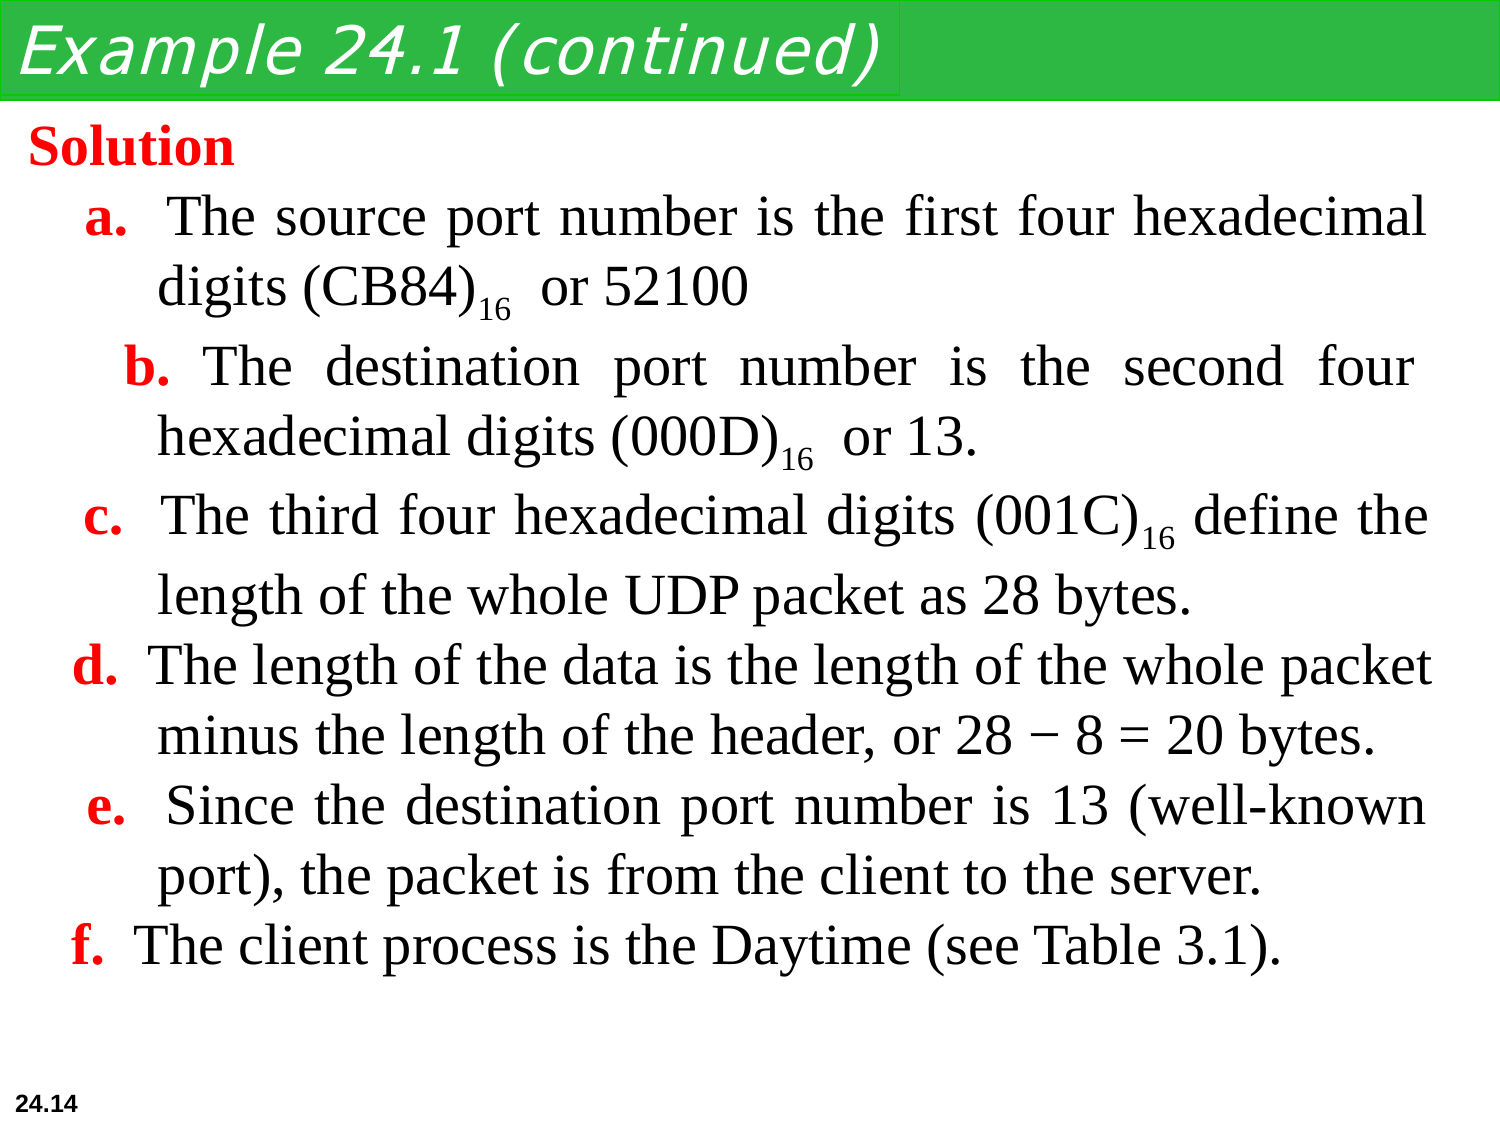

Example 24.1 (continued)
Solution
   a.  The source port number is the first four hexadecimal
         digits (CB84)16  or 52100
   b. The destination port number is the second four
         hexadecimal digits (000D)16  or 13.
   c.  The third four hexadecimal digits (001C)16 define the
         length of the whole UDP packet as 28 bytes.
   d.  The length of the data is the length of the whole packet
         minus the length of the header, or 28 − 8 = 20 bytes.
   e.  Since the destination port number is 13 (well-known
         port), the packet is from the client to the server.
   f.  The client process is the Daytime (see Table 3.1).
24.14